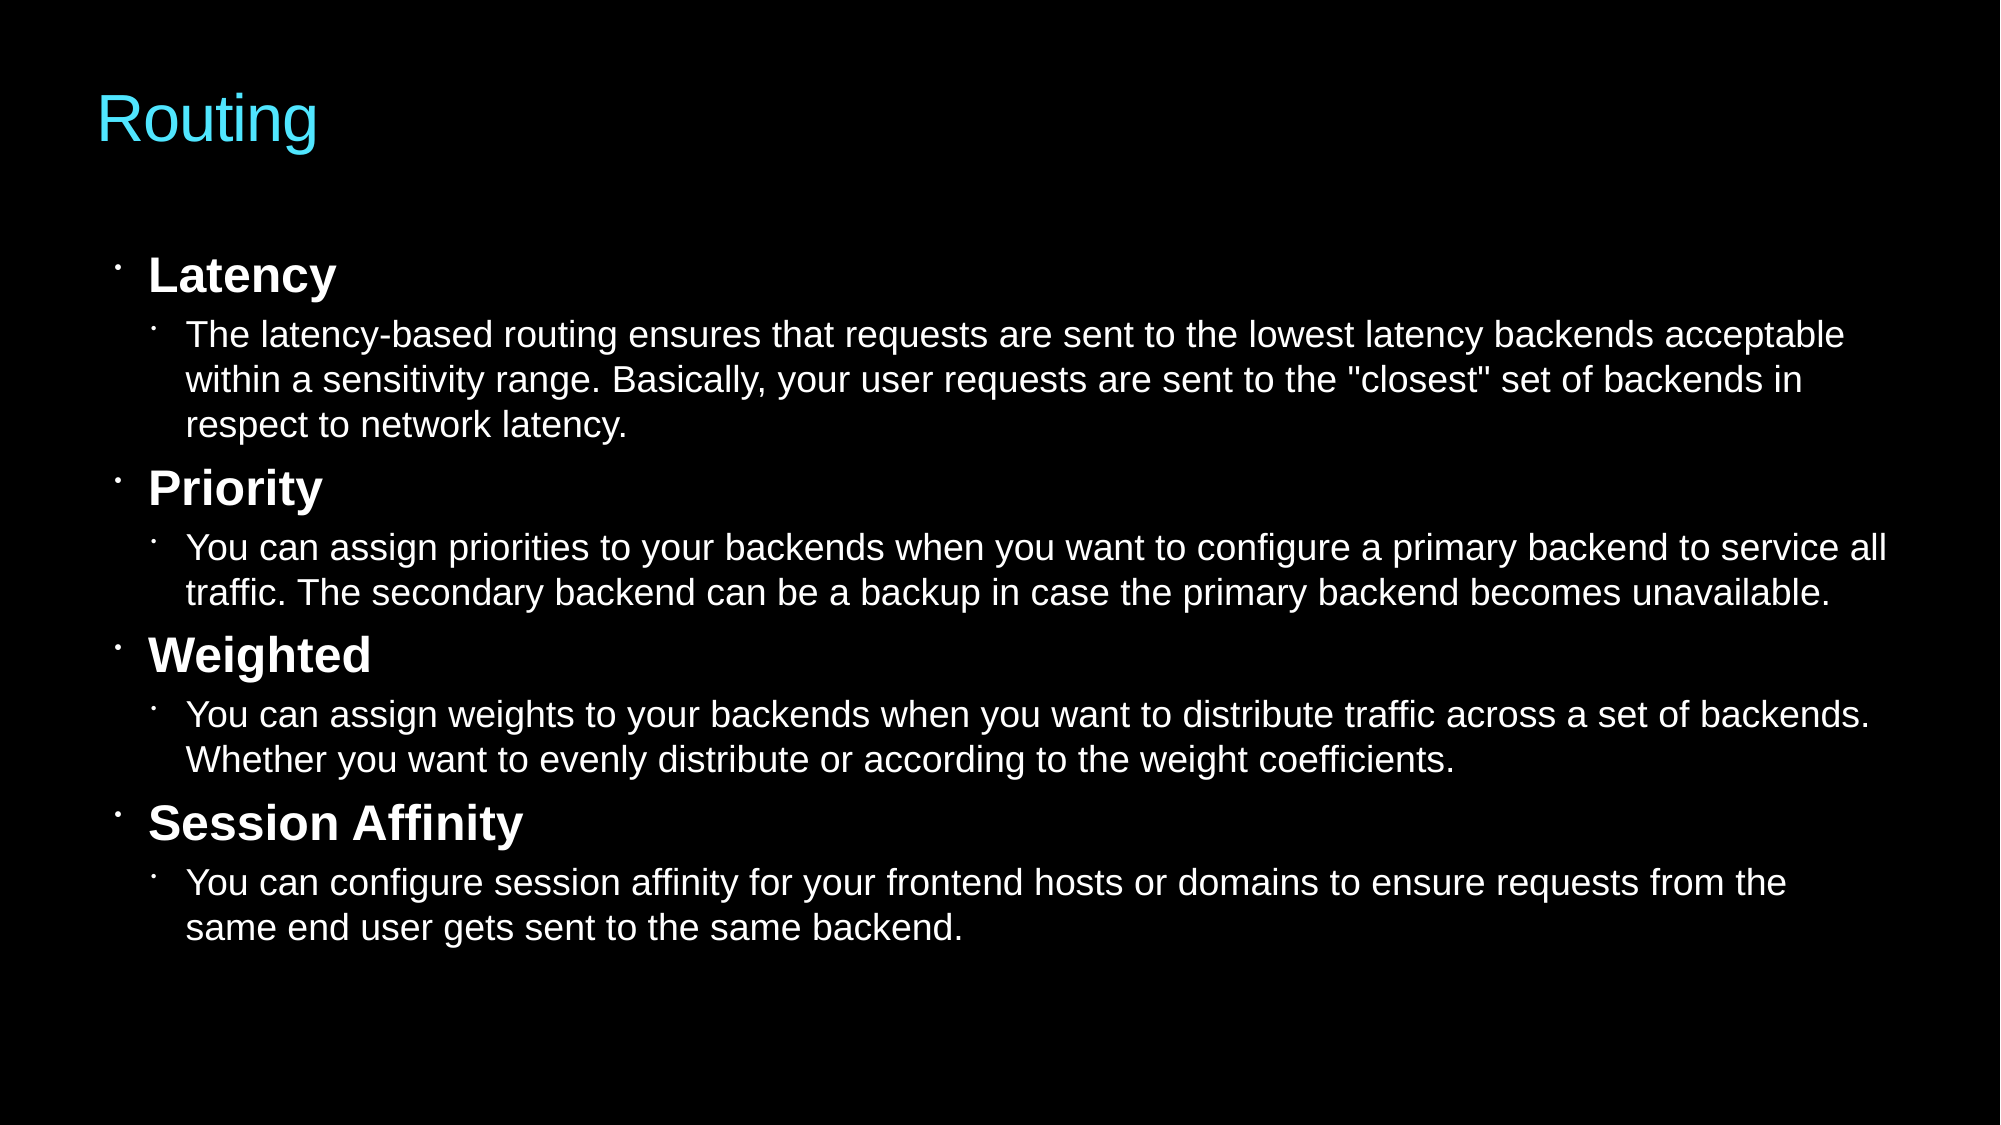

# Routing
Latency
The latency-based routing ensures that requests are sent to the lowest latency backends acceptable within a sensitivity range. Basically, your user requests are sent to the "closest" set of backends in respect to network latency.
Priority
You can assign priorities to your backends when you want to configure a primary backend to service all traffic. The secondary backend can be a backup in case the primary backend becomes unavailable.
Weighted
You can assign weights to your backends when you want to distribute traffic across a set of backends. Whether you want to evenly distribute or according to the weight coefficients.
Session Affinity
You can configure session affinity for your frontend hosts or domains to ensure requests from the same end user gets sent to the same backend.